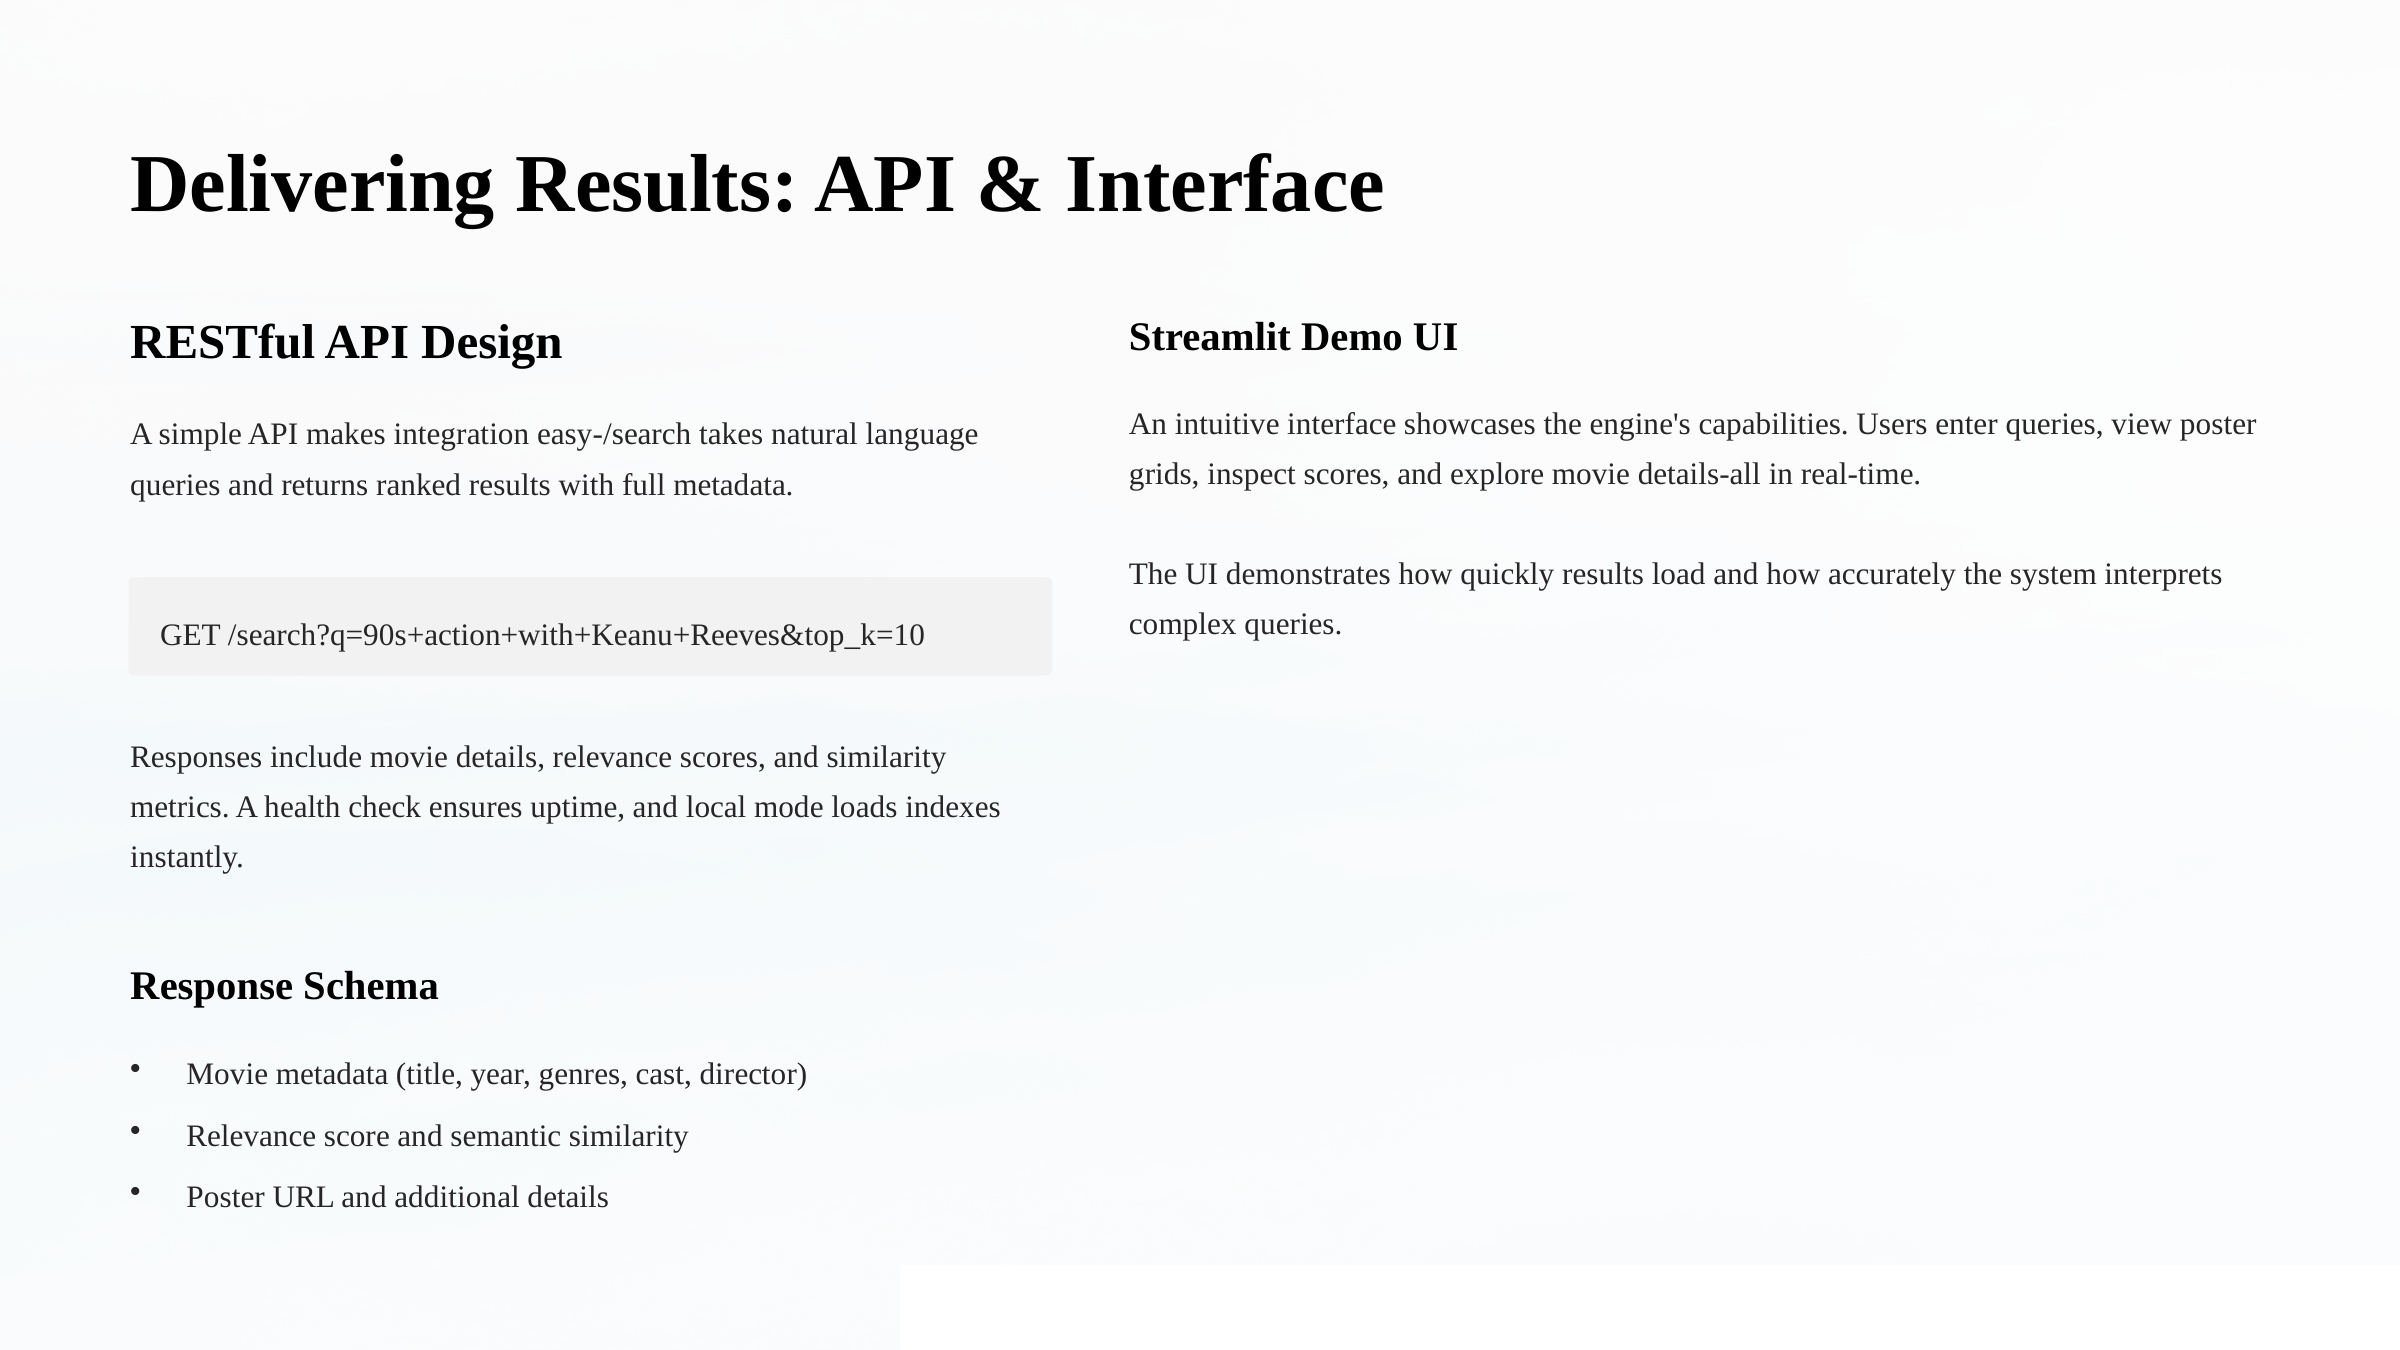

Delivering Results: API & Interface
RESTful API Design
Streamlit Demo UI
An intuitive interface showcases the engine's capabilities. Users enter queries, view poster grids, inspect scores, and explore movie details-all in real-time.

The UI demonstrates how quickly results load and how accurately the system interprets complex queries.

A simple API makes integration easy-/search takes natural language queries and returns ranked results with full metadata.

GET /search?q=90s+action+with+Keanu+Reeves&top_k=10
Responses include movie details, relevance scores, and similarity metrics. A health check ensures uptime, and local mode loads indexes instantly.
Response Schema
Movie metadata (title, year, genres, cast, director)
Relevance score and semantic similarity
Poster URL and additional details